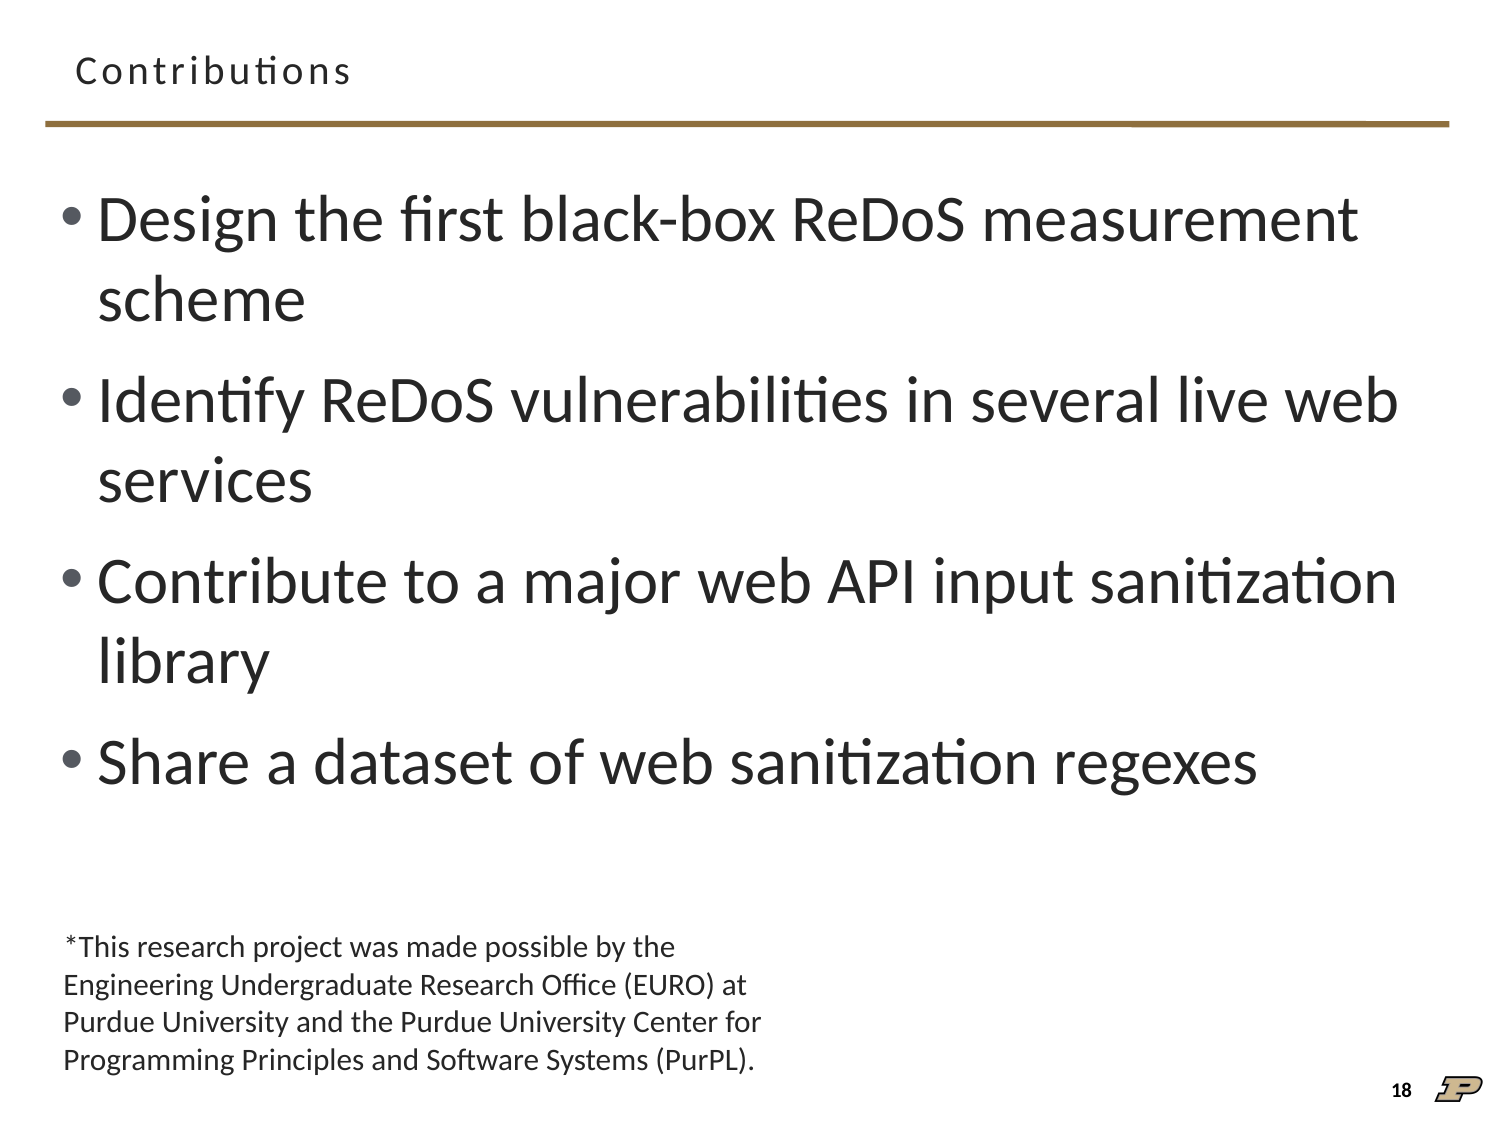

# Contributions
Design the first black-box ReDoS measurement scheme
Identify ReDoS vulnerabilities in several live web services
Contribute to a major web API input sanitization library
Share a dataset of web sanitization regexes
*This research project was made possible by the Engineering Undergraduate Research Office (EURO) at Purdue University and the Purdue University Center for Programming Principles and Software Systems (PurPL).
18